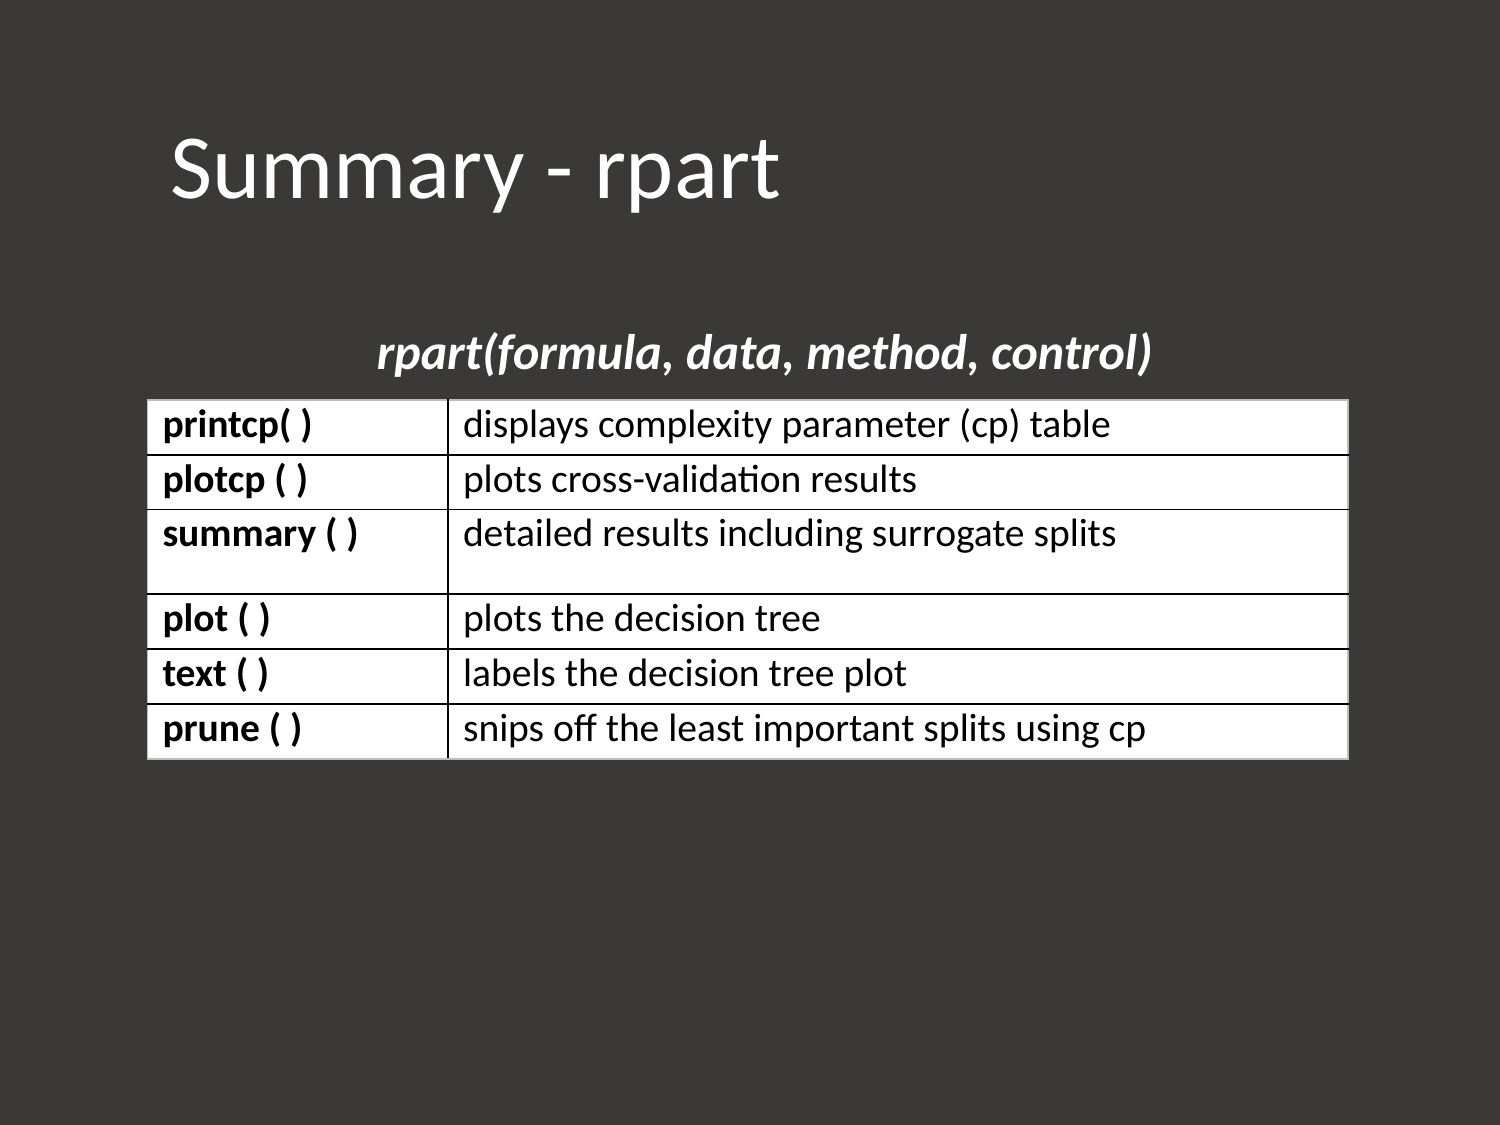

# Summary - rpart
rpart(formula, data, method, control)
formula     response~predictor1+predictor2+predictorx
data=	       specifies the dataset
method=    “class” for classification tree
                   “anova” for regression tree
control=    optional parameters for controlling tree growth

| printcp( ) | displays complexity parameter (cp) table |
| --- | --- |
| plotcp ( ) | plots cross-validation results |
| summary ( ) | detailed results including surrogate splits |
| plot ( ) | plots the decision tree |
| text ( ) | labels the decision tree plot |
| prune ( ) | snips off the least important splits using cp |